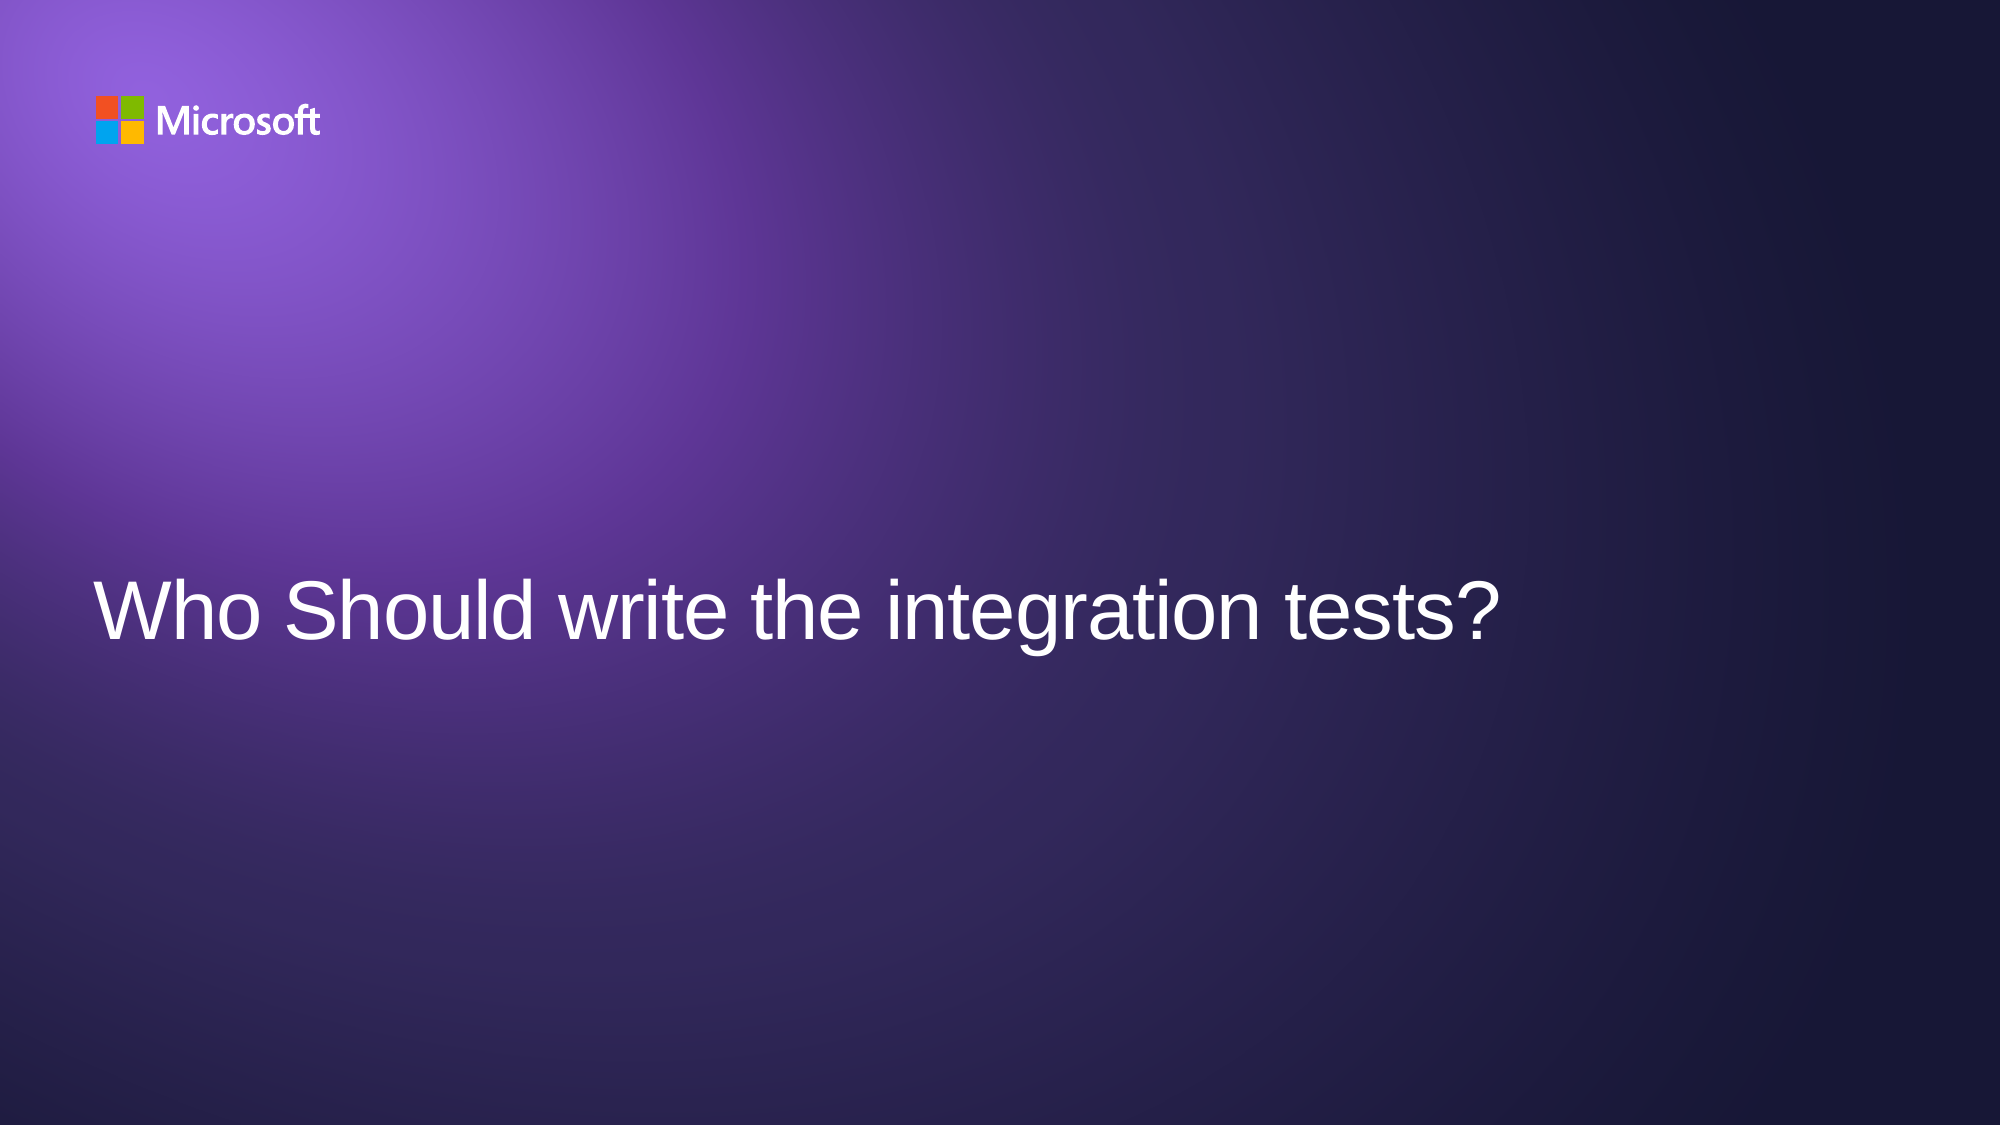

# Who Should write the integration tests?